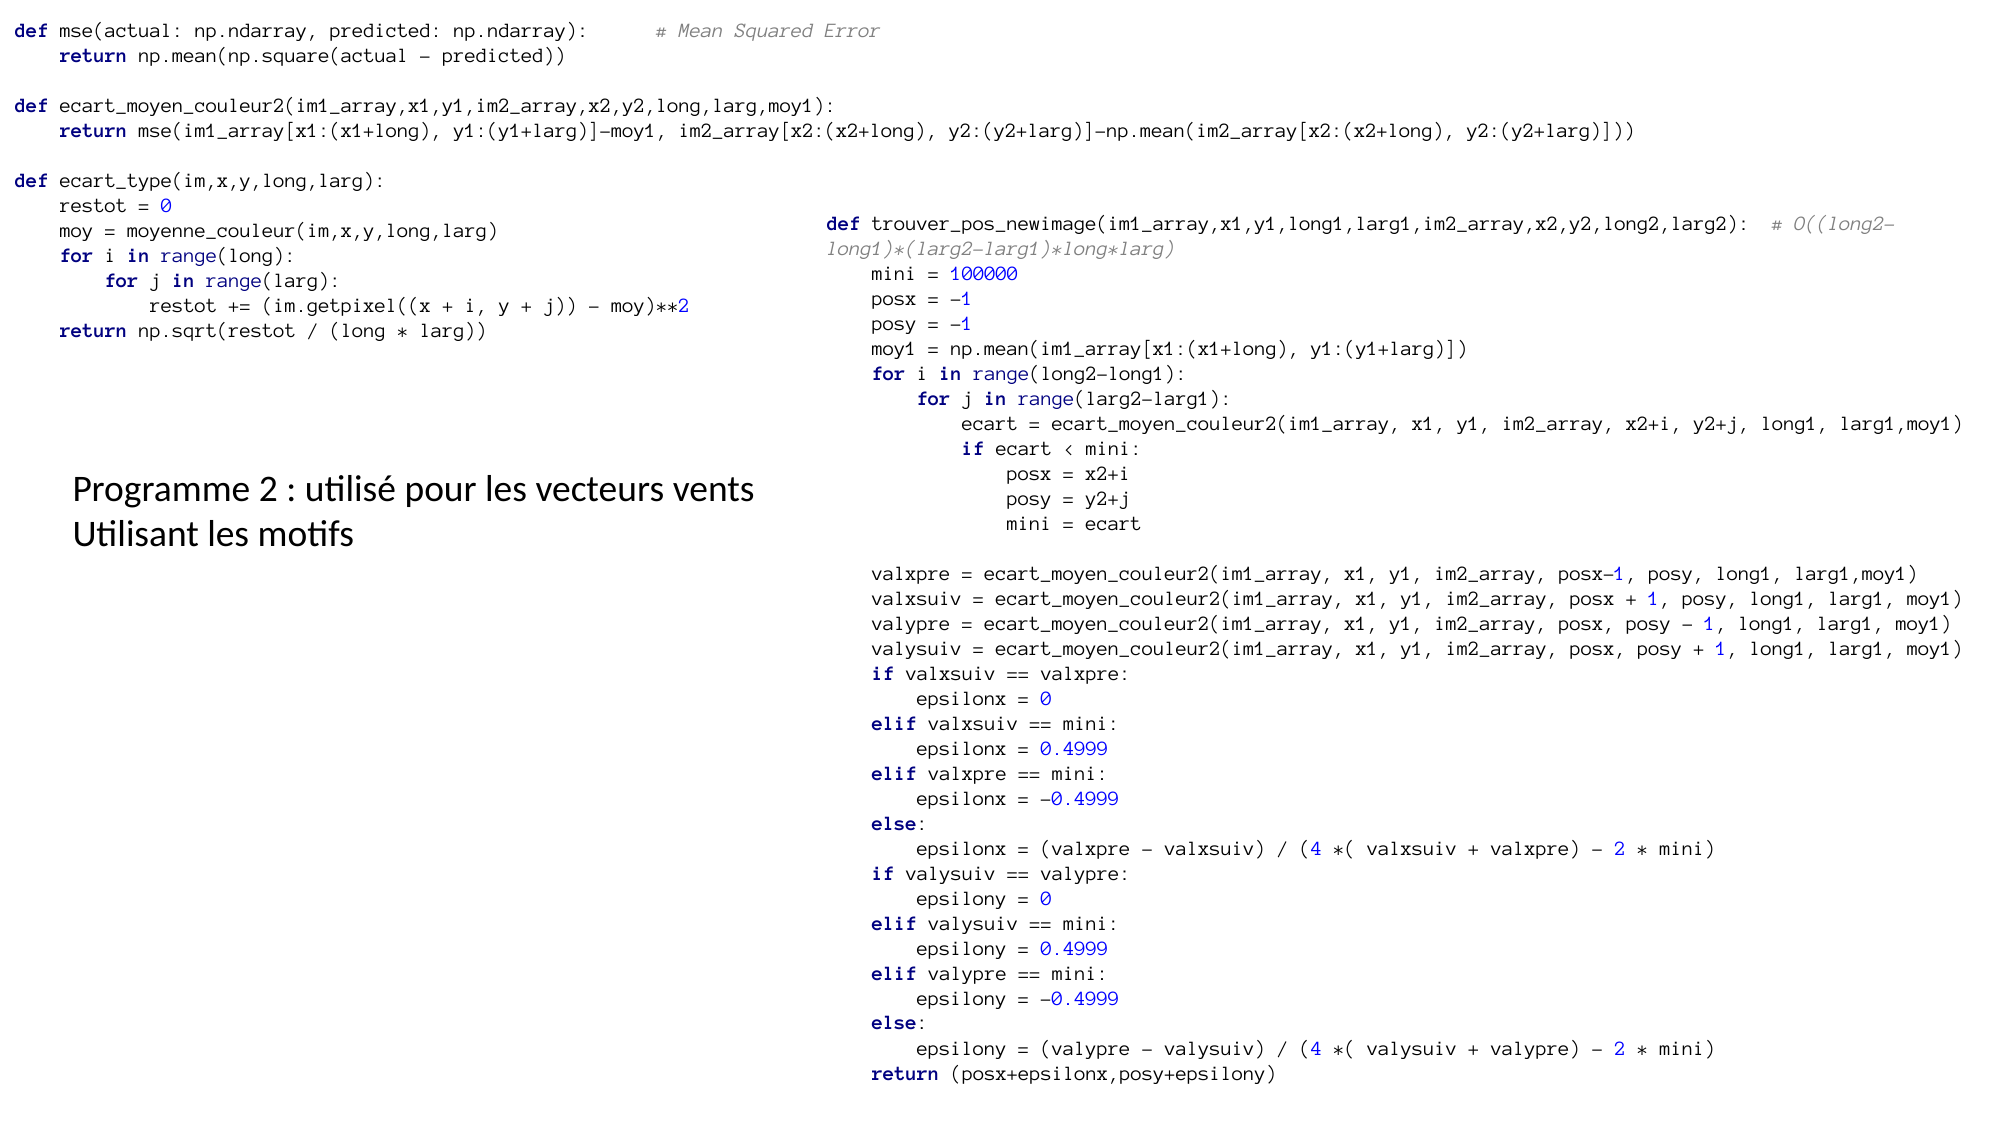

def mse(actual: np.ndarray, predicted: np.ndarray):      # Mean Squared Error
    return np.mean(np.square(actual - predicted))
def ecart_moyen_couleur2(im1_array,x1,y1,im2_array,x2,y2,long,larg,moy1):
    return mse(im1_array[x1:(x1+long), y1:(y1+larg)]-moy1, im2_array[x2:(x2+long), y2:(y2+larg)]-np.mean(im2_array[x2:(x2+long), y2:(y2+larg)]))
def ecart_type(im,x,y,long,larg):
    restot = 0
    moy = moyenne_couleur(im,x,y,long,larg)
    for i in range(long):
        for j in range(larg):
            restot += (im.getpixel((x + i, y + j)) - moy)**2
    return np.sqrt(restot / (long * larg))
def trouver_pos_newimage(im1_array,x1,y1,long1,larg1,im2_array,x2,y2,long2,larg2):  # O((long2-long1)*(larg2-larg1)*long*larg)
    mini = 100000
    posx = -1
    posy = -1
    moy1 = np.mean(im1_array[x1:(x1+long), y1:(y1+larg)])
    for i in range(long2-long1):
        for j in range(larg2-larg1):
            ecart = ecart_moyen_couleur2(im1_array, x1, y1, im2_array, x2+i, y2+j, long1, larg1,moy1)
            if ecart < mini:
                posx = x2+i
                posy = y2+j
                mini = ecart
    valxpre = ecart_moyen_couleur2(im1_array, x1, y1, im2_array, posx-1, posy, long1, larg1,moy1)
    valxsuiv = ecart_moyen_couleur2(im1_array, x1, y1, im2_array, posx + 1, posy, long1, larg1, moy1)
    valypre = ecart_moyen_couleur2(im1_array, x1, y1, im2_array, posx, posy - 1, long1, larg1, moy1)
    valysuiv = ecart_moyen_couleur2(im1_array, x1, y1, im2_array, posx, posy + 1, long1, larg1, moy1)
    if valxsuiv == valxpre:
        epsilonx = 0
    elif valxsuiv == mini:
        epsilonx = 0.4999
    elif valxpre == mini:
        epsilonx = -0.4999
    else:
        epsilonx = (valxpre - valxsuiv) / (4 *( valxsuiv + valxpre) - 2 * mini)
    if valysuiv == valypre:
        epsilony = 0
    elif valysuiv == mini:
        epsilony = 0.4999
    elif valypre == mini:
        epsilony = -0.4999
    else:
        epsilony = (valypre - valysuiv) / (4 *( valysuiv + valypre) - 2 * mini)
    return (posx+epsilonx,posy+epsilony)
Programme 2 : utilisé pour les vecteurs vents
Utilisant les motifs